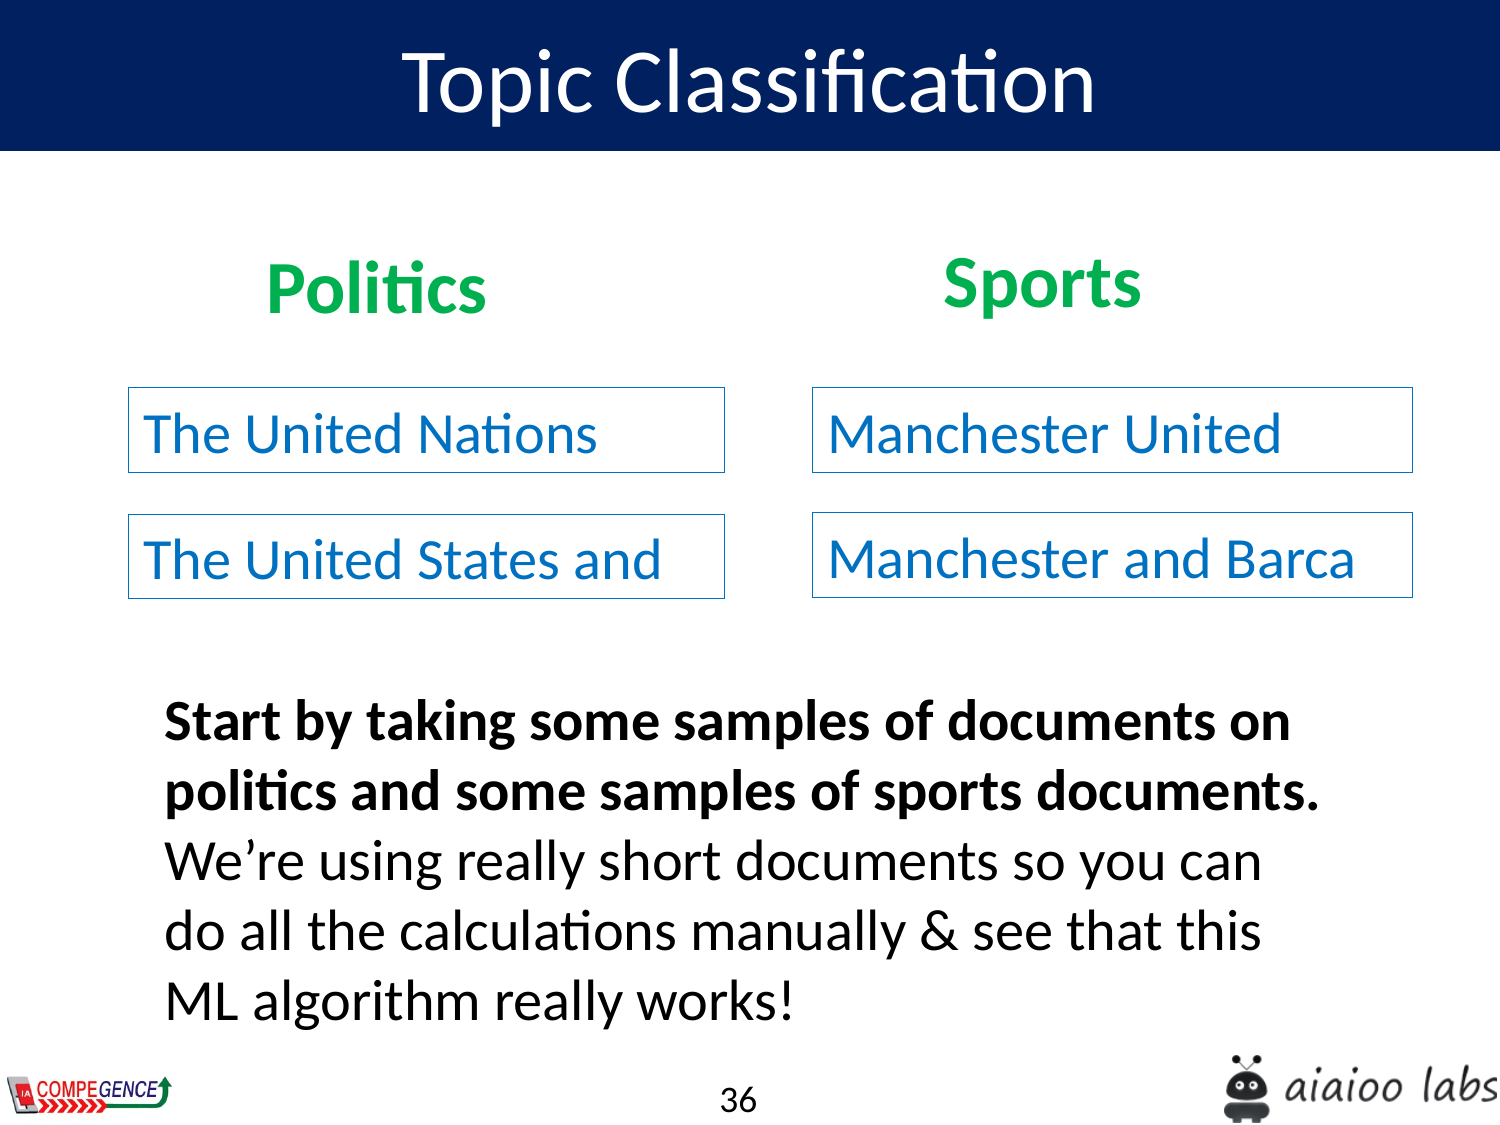

Topic Classification
Sports
Politics
The United Nations
Manchester United
Manchester and Barca
The United States and
Start by taking some samples of documents on politics and some samples of sports documents.
We’re using really short documents so you can do all the calculations manually & see that this ML algorithm really works!